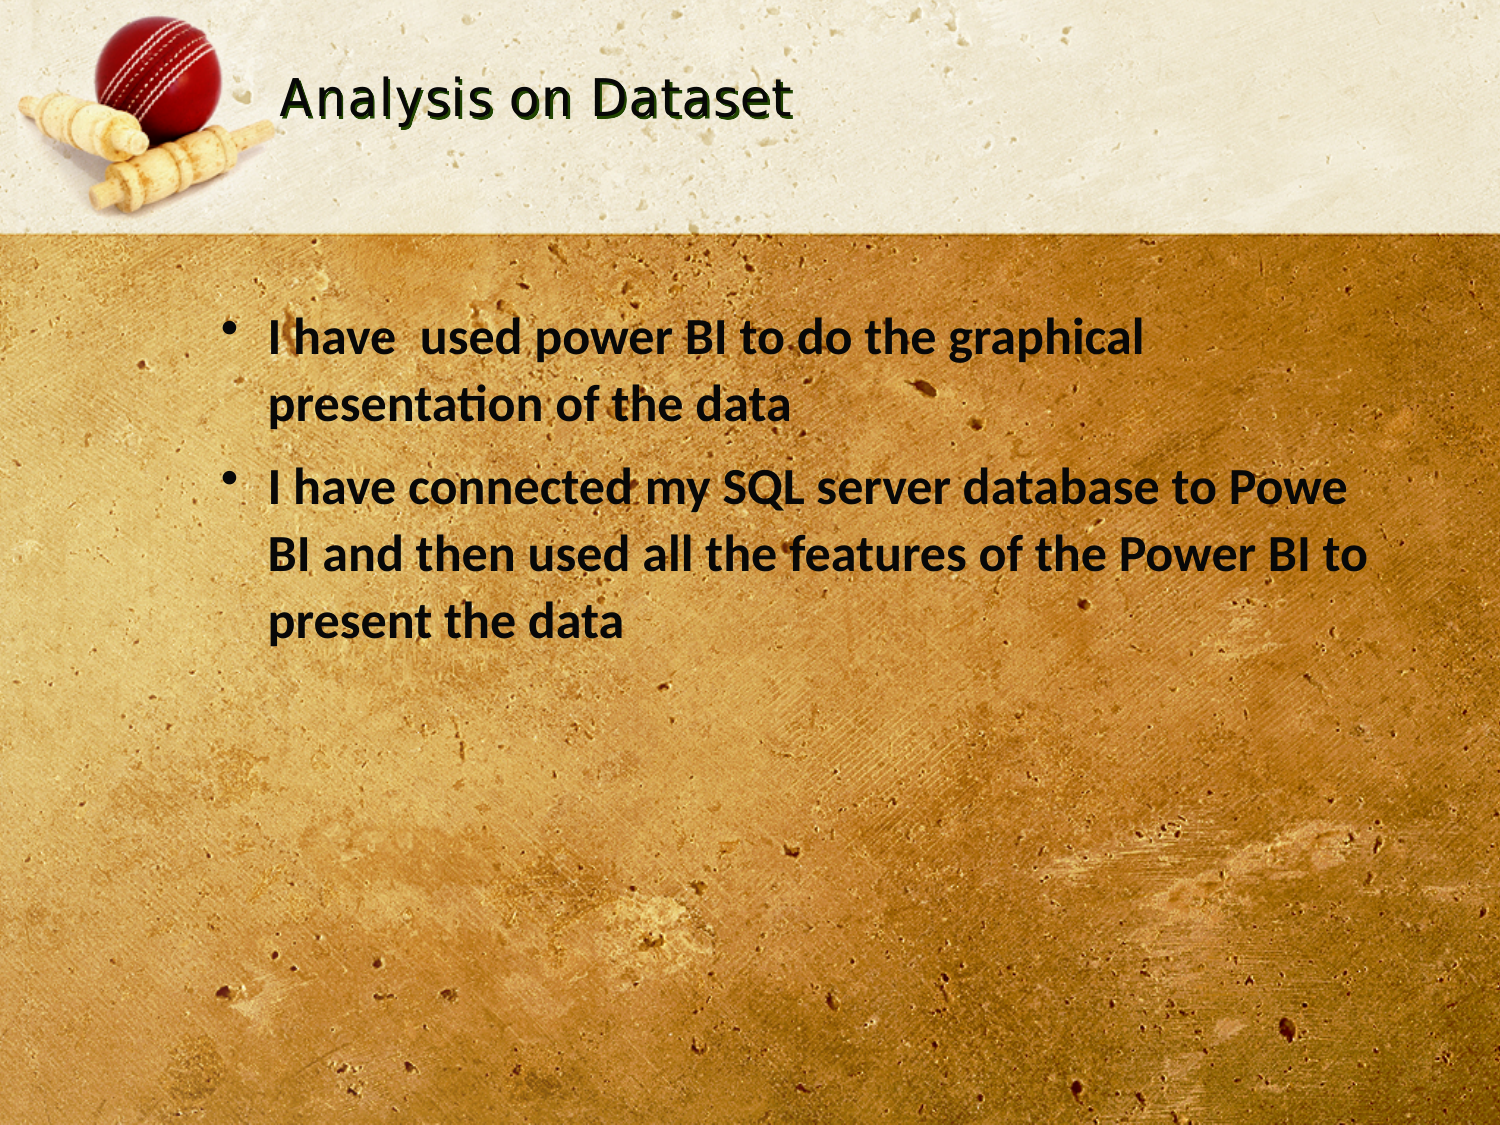

# Analysis on Dataset
I have  used power BI to do the graphical presentation of the data
I have connected my SQL server database to Powe BI and then used all the features of the Power BI to present the data